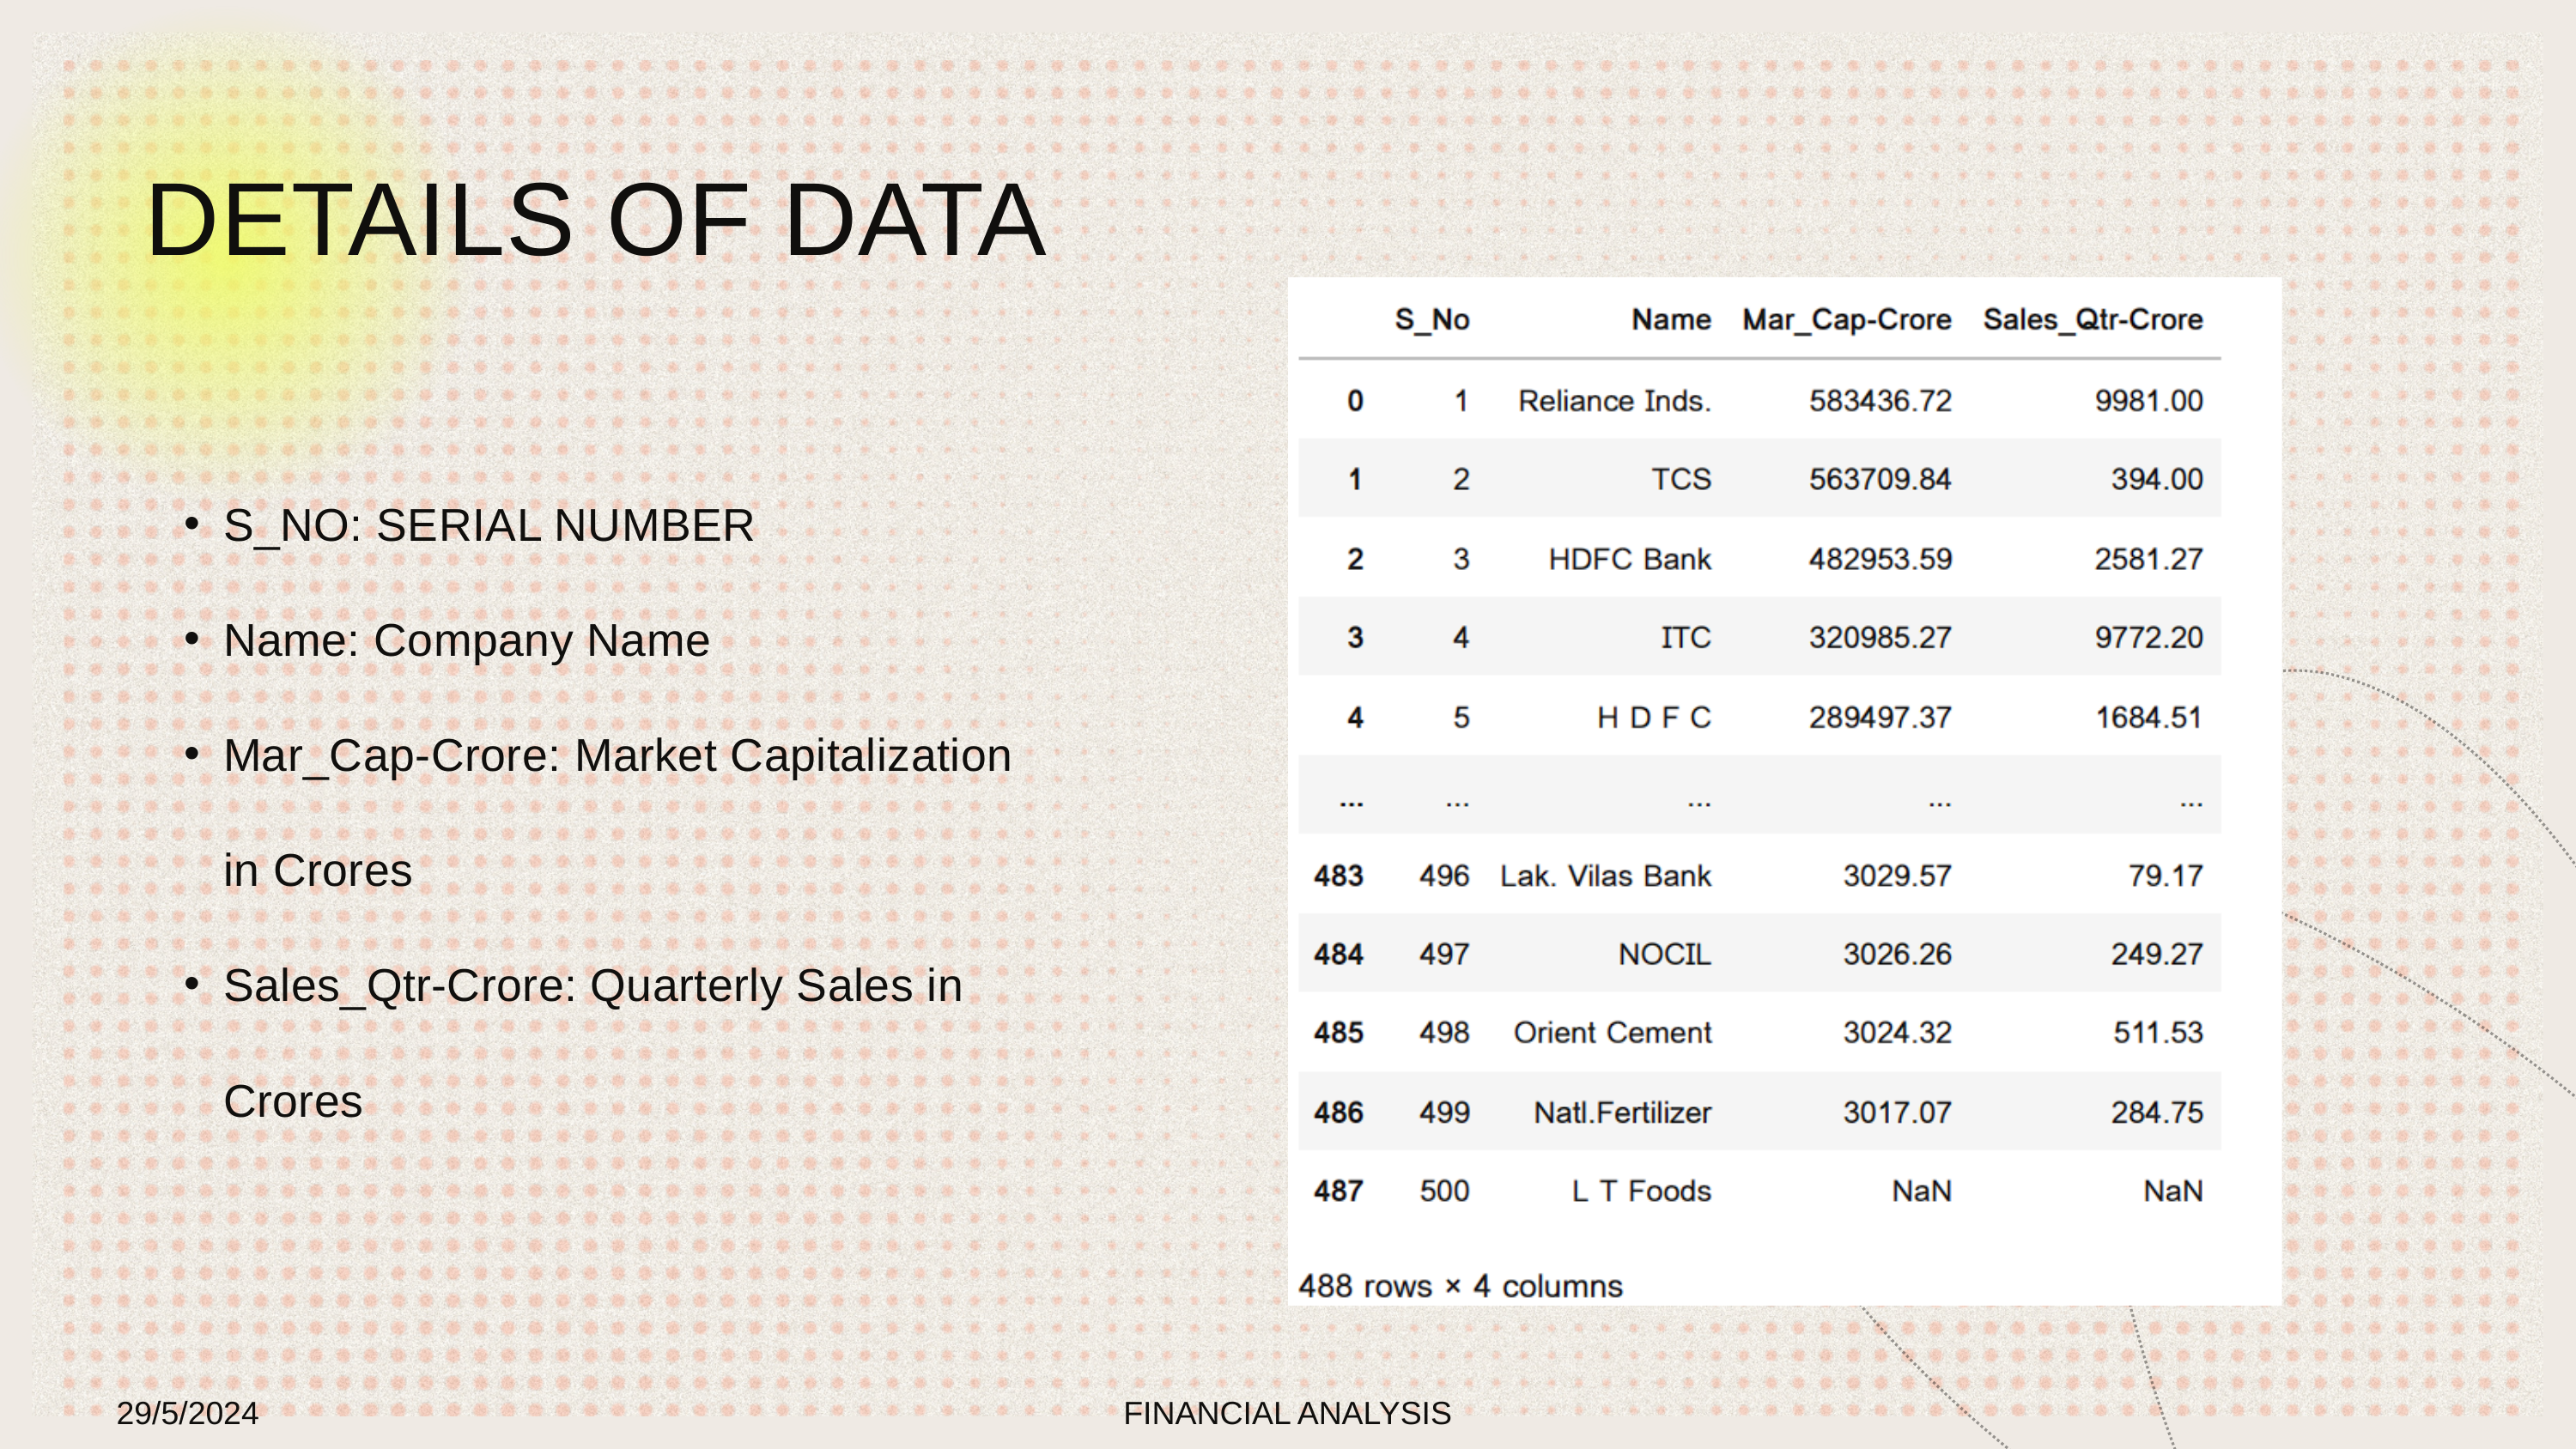

DETAILS OF DATA

S_NO: SERIAL NUMBER
Name: Company Name
Mar_Cap-Crore: Market Capitalization in Crores
Sales_Qtr-Crore: Quarterly Sales in Crores

29/5/2024
FINANCIAL ANALYSIS